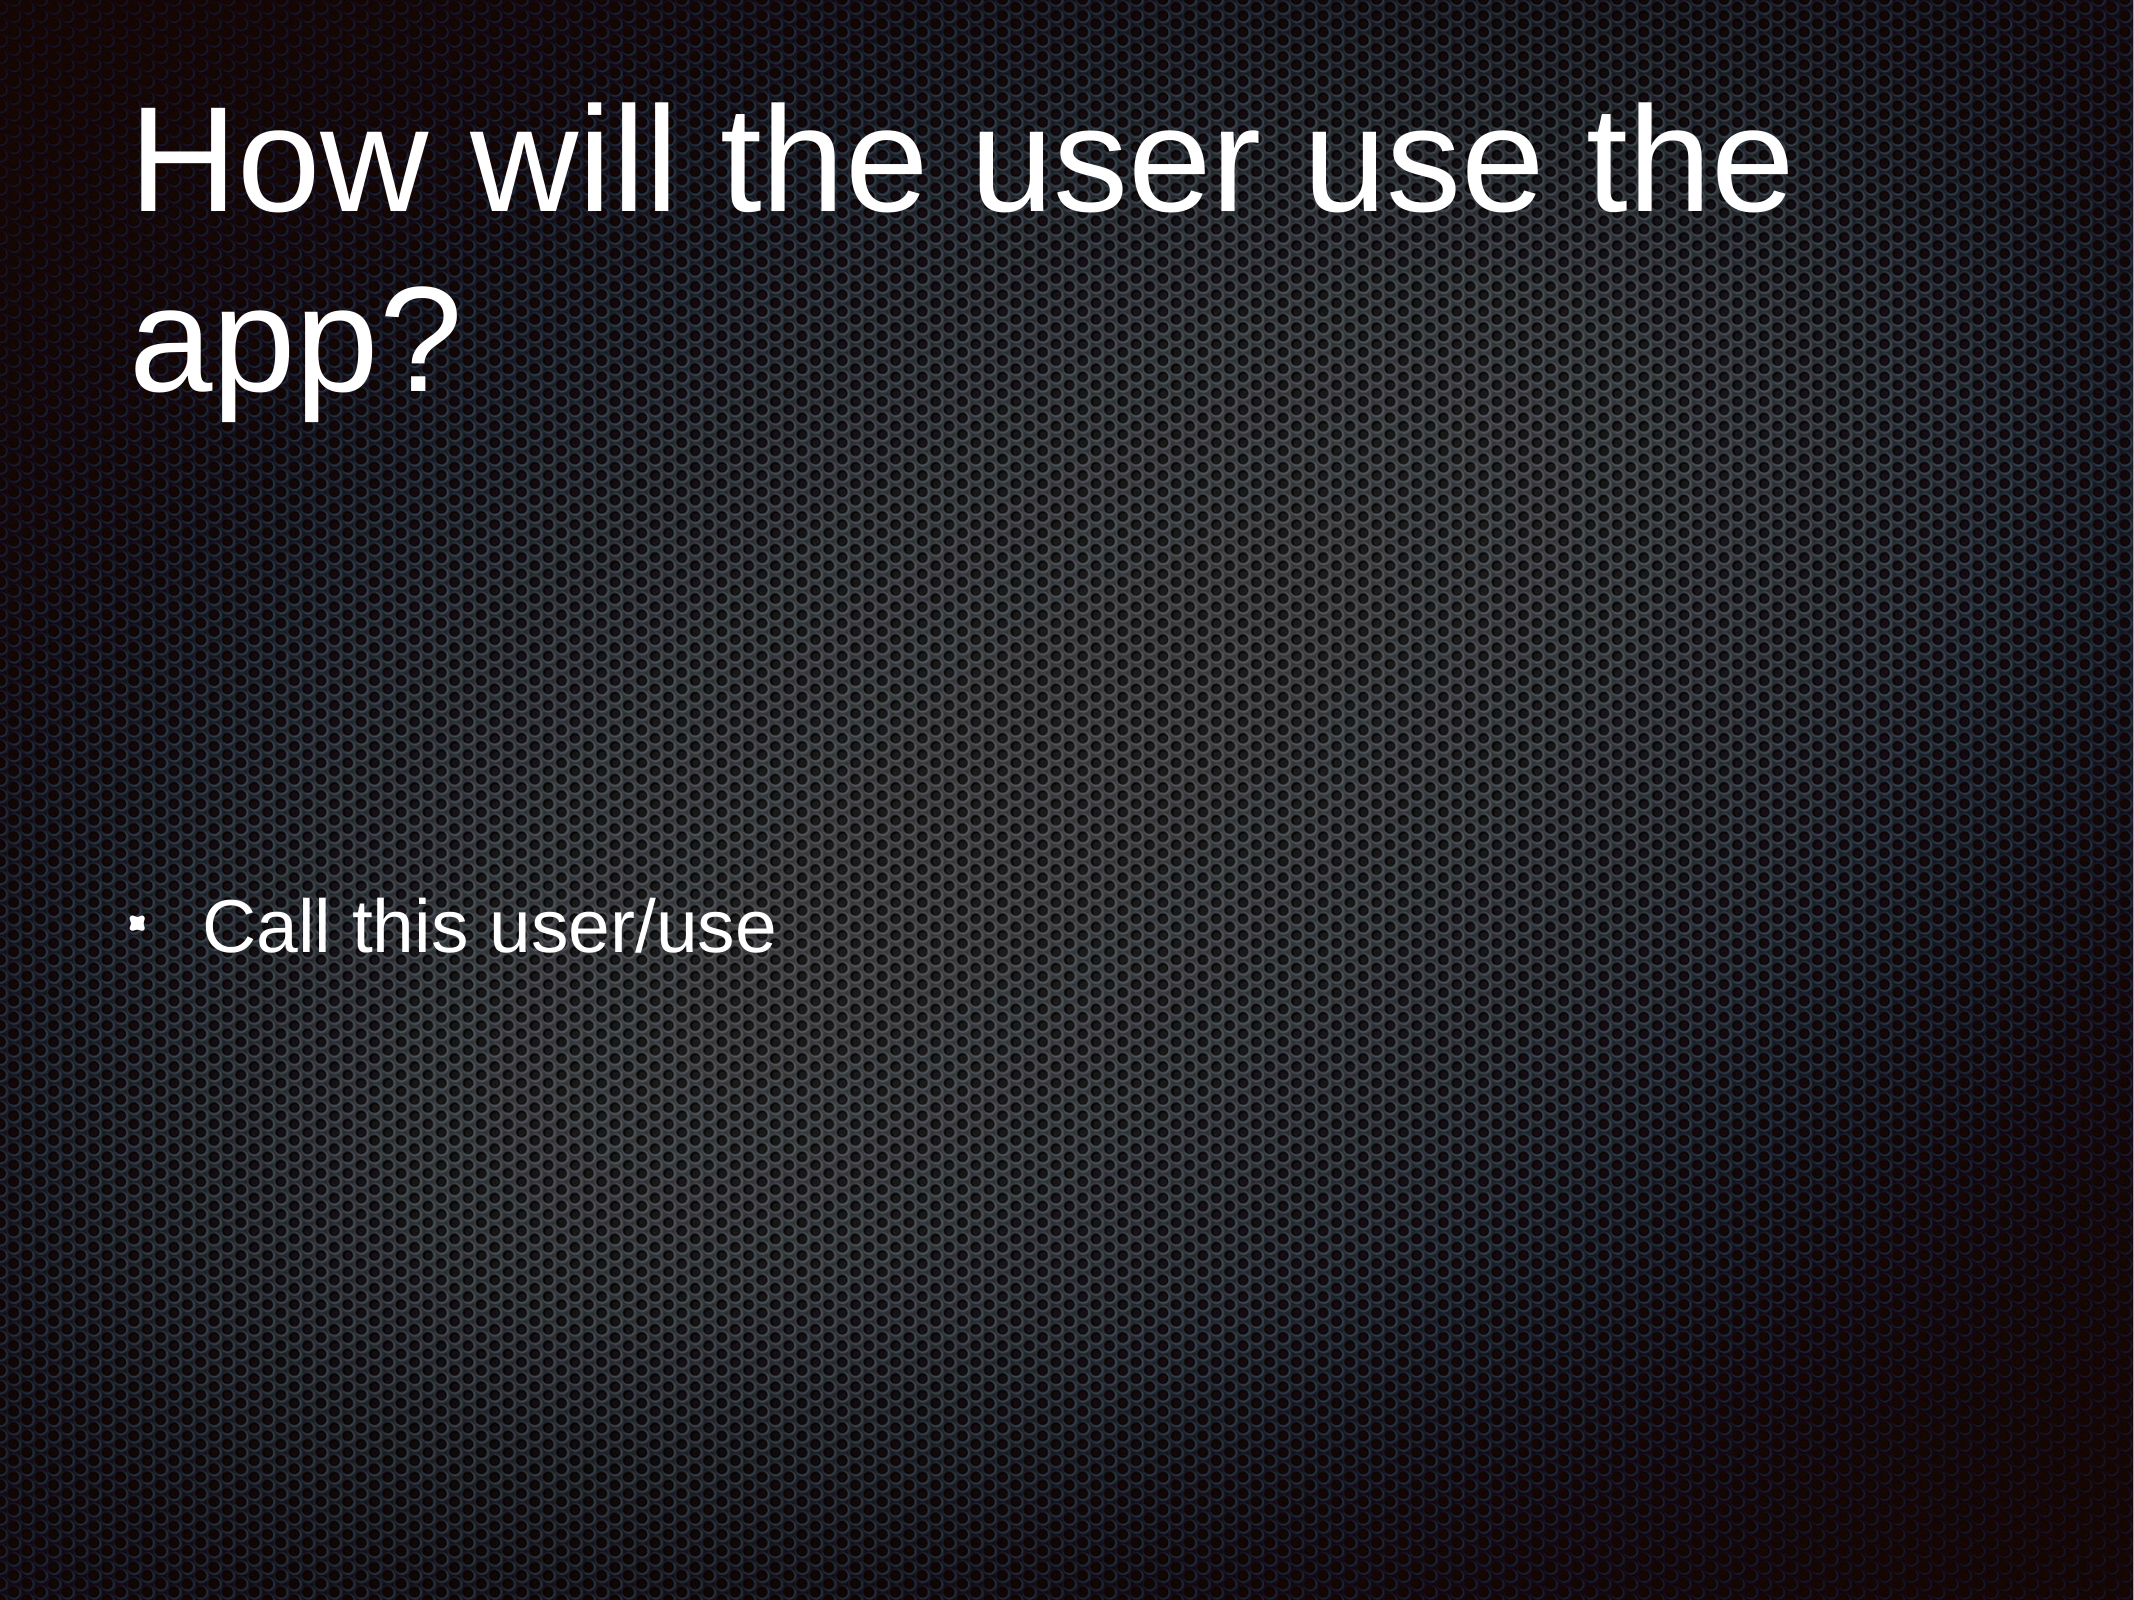

# How will the user use the app?
Call this user/use